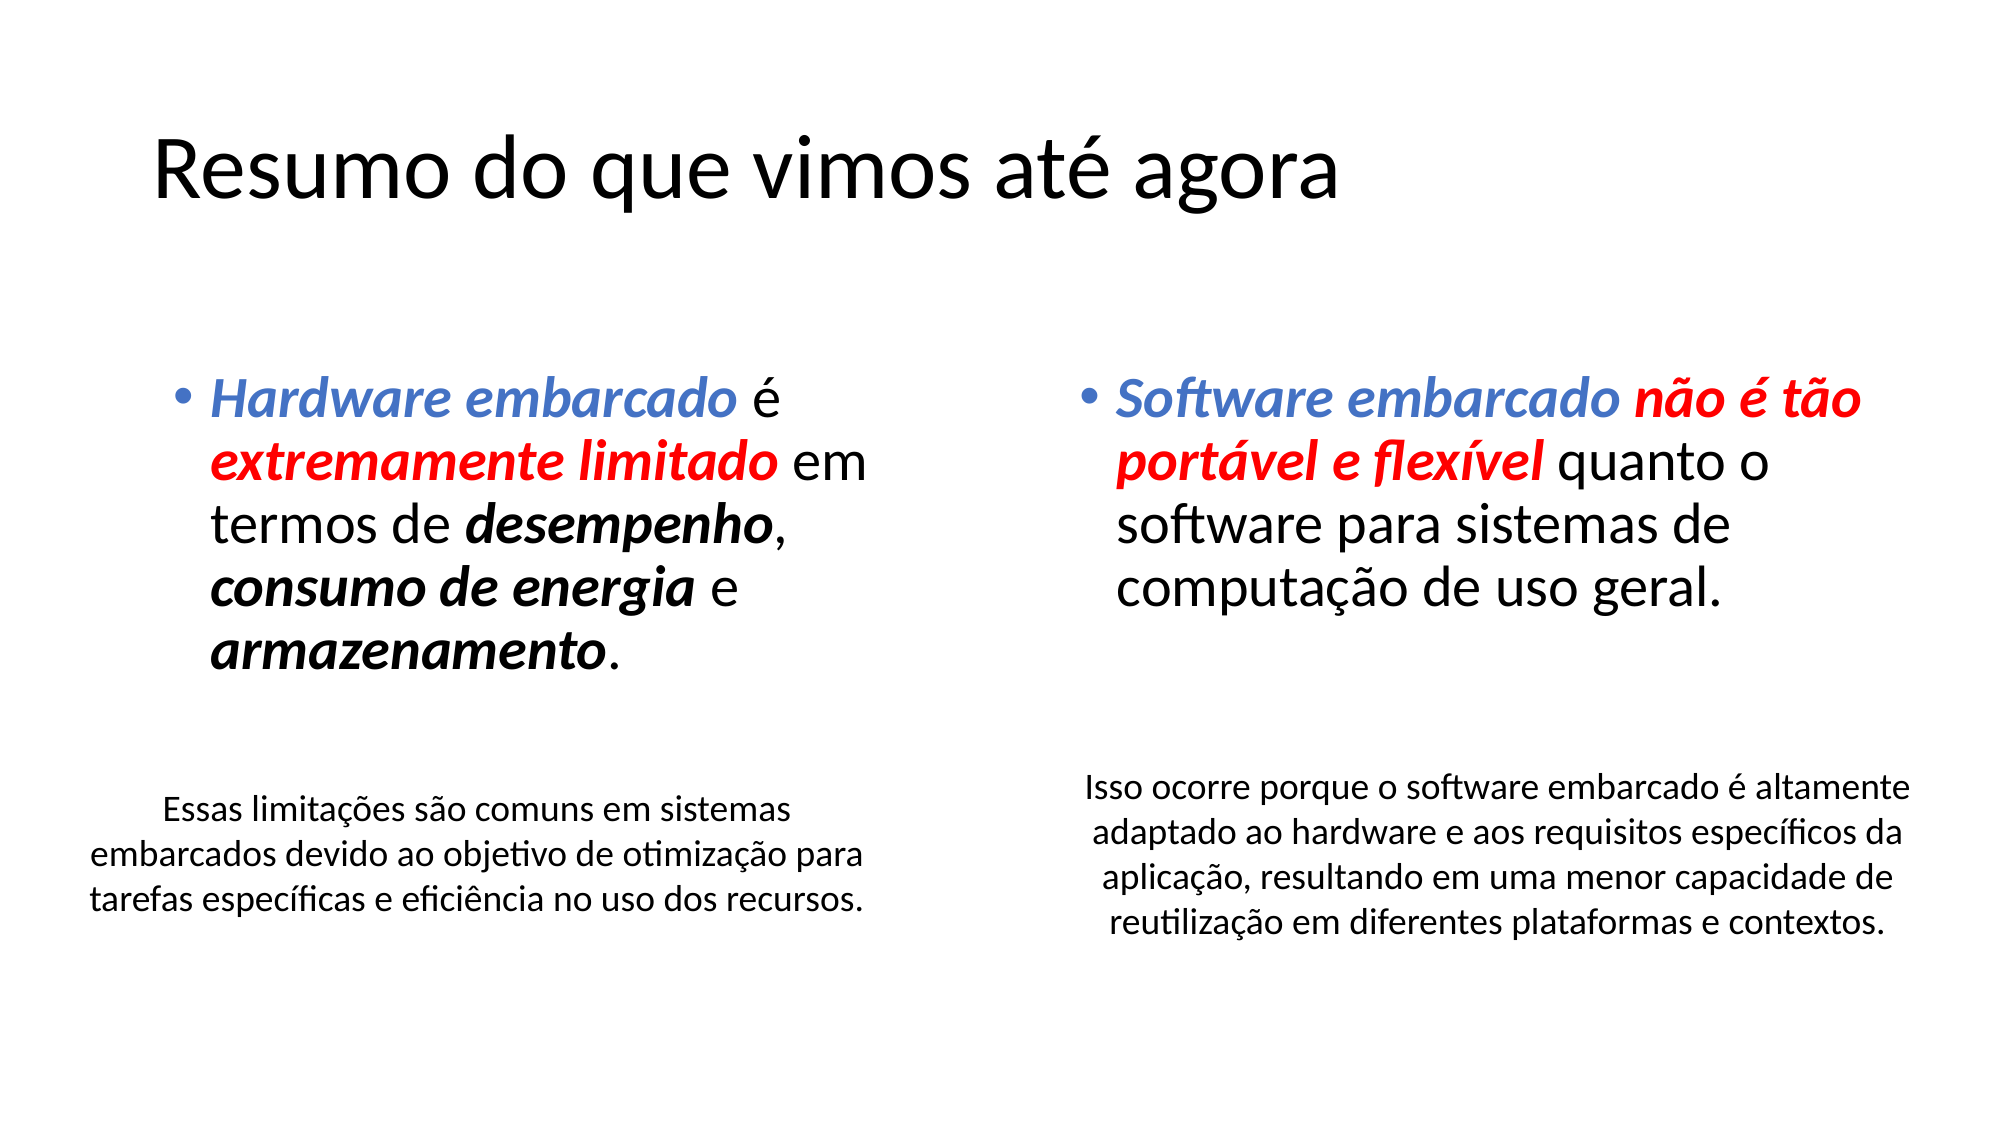

# Resumo do que vimos até agora
Hardware embarcado é extremamente limitado em termos de desempenho, consumo de energia e armazenamento.
Software embarcado não é tão portável e flexível quanto o software para sistemas de computação de uso geral.
Isso ocorre porque o software embarcado é altamente adaptado ao hardware e aos requisitos específicos da aplicação, resultando em uma menor capacidade de reutilização em diferentes plataformas e contextos.
Essas limitações são comuns em sistemas embarcados devido ao objetivo de otimização para tarefas específicas e eficiência no uso dos recursos.